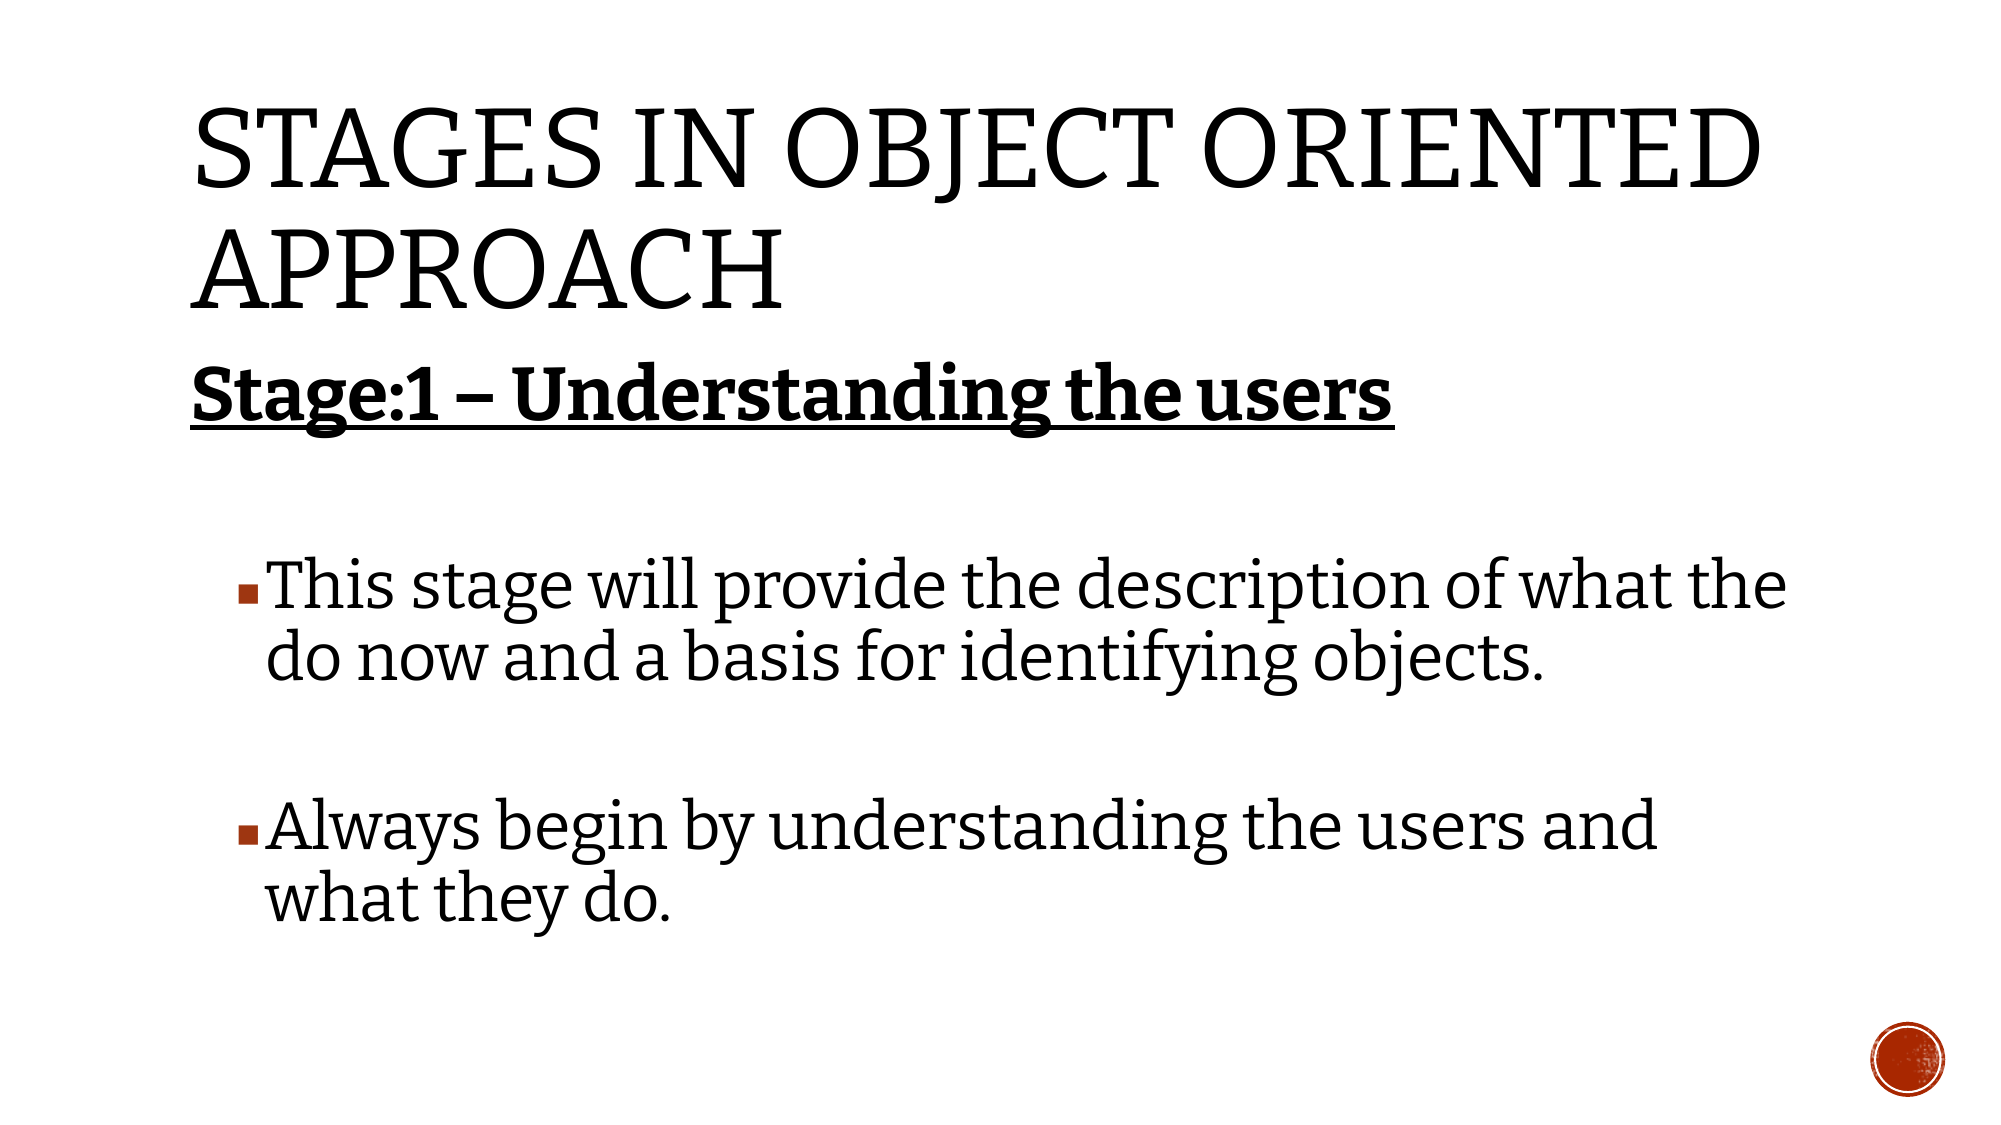

# STAGES IN OBJECT ORIENTED APPROACH
Stage:1 – Understanding the users

This stage will provide the description of what the do now and a basis for identifying objects.

Always begin by understanding the users and what they do.